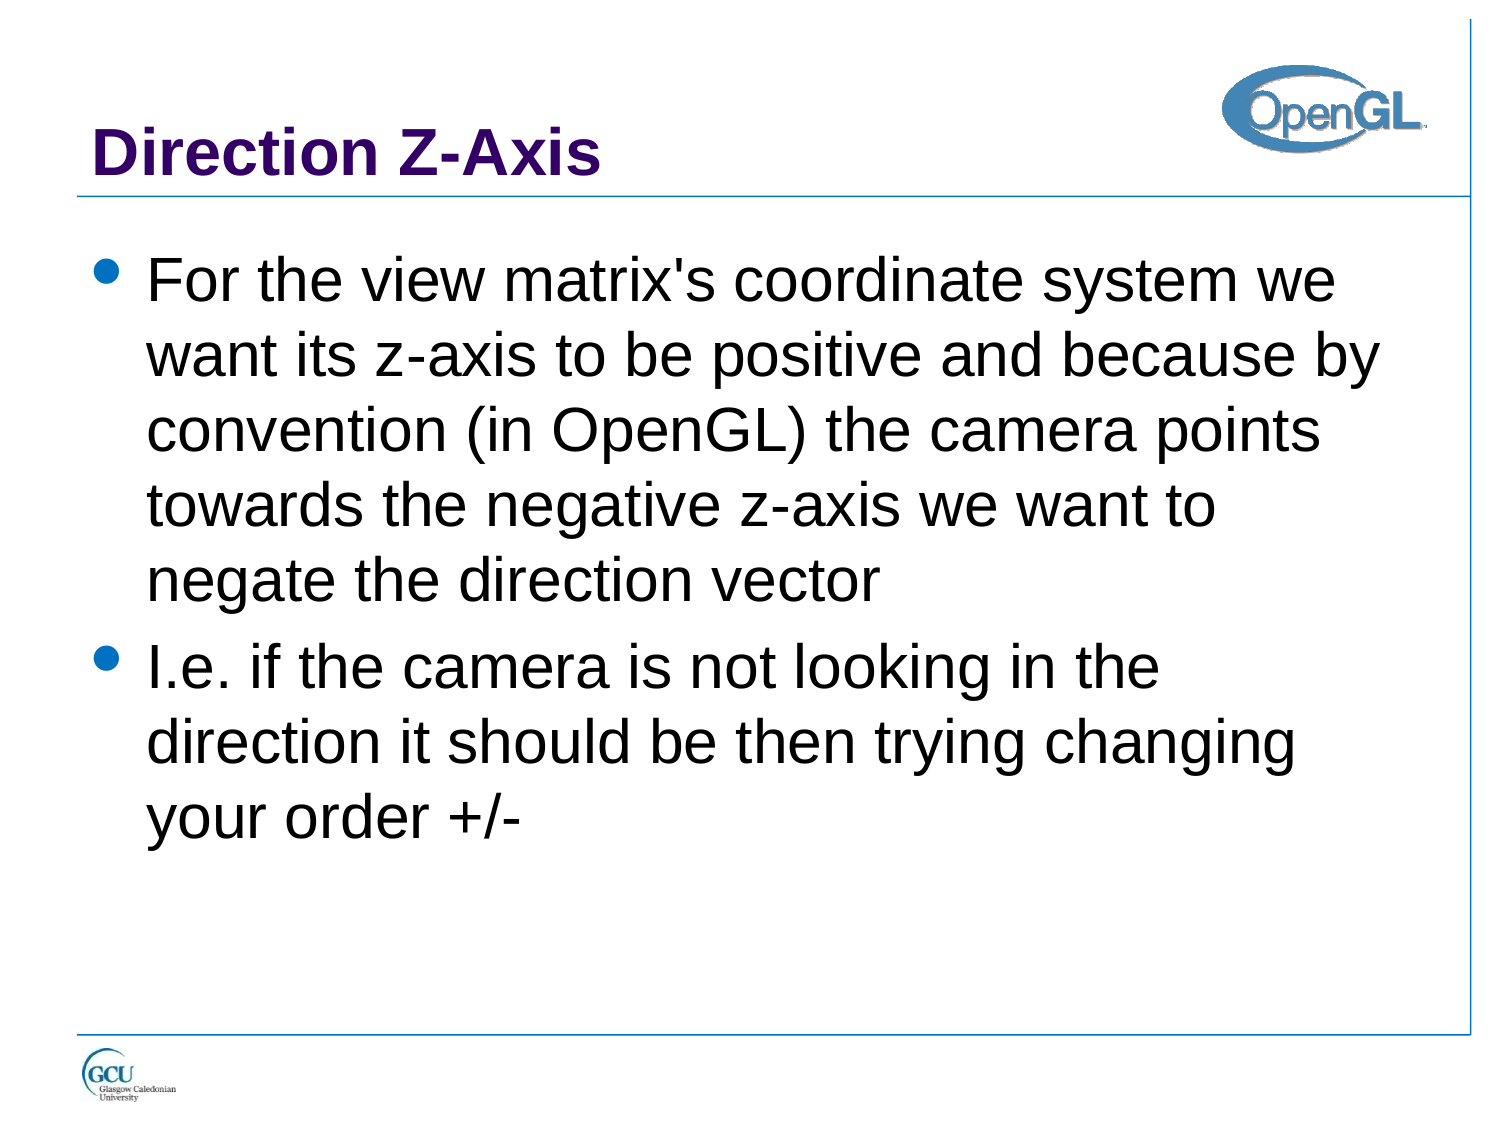

# Direction Z-Axis
For the view matrix's coordinate system we want its z-axis to be positive and because by convention (in OpenGL) the camera points towards the negative z-axis we want to negate the direction vector
I.e. if the camera is not looking in the direction it should be then trying changing your order +/-